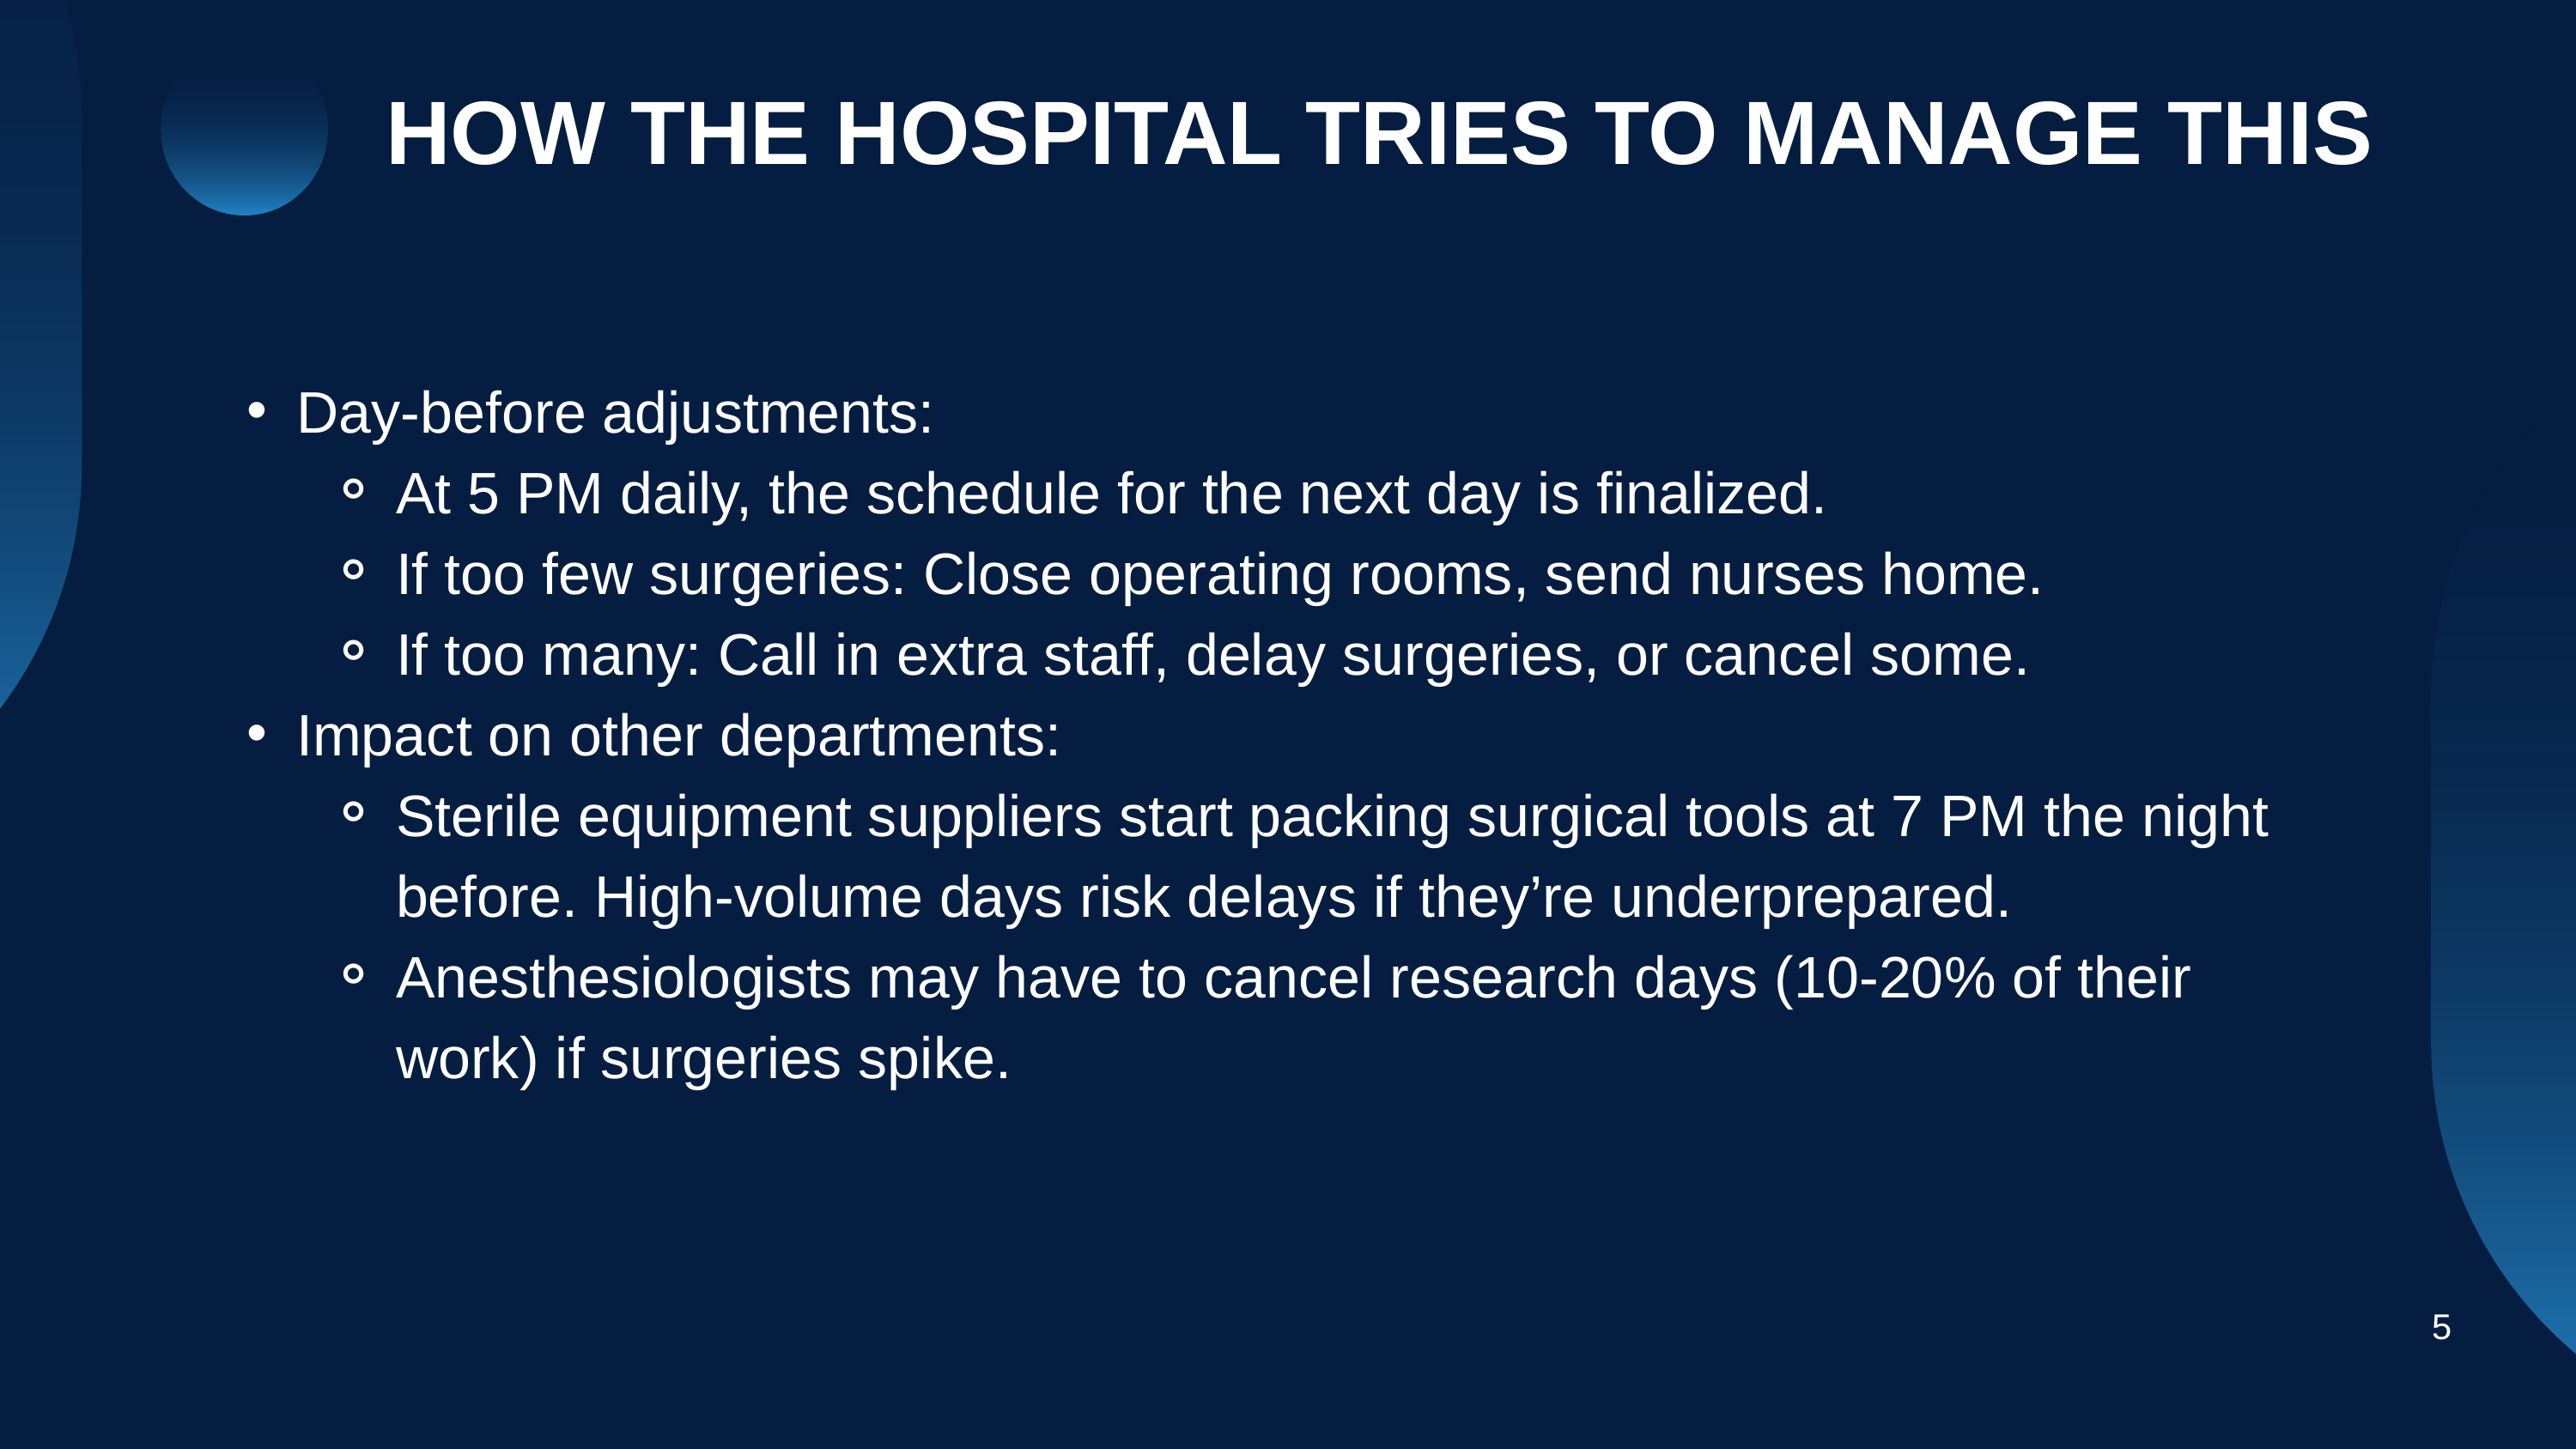

HOW THE HOSPITAL TRIES TO MANAGE THIS

Day-before adjustments:
At 5 PM daily, the schedule for the next day is finalized.
If too few surgeries: Close operating rooms, send nurses home.
If too many: Call in extra staff, delay surgeries, or cancel some.
Impact on other departments:
Sterile equipment suppliers start packing surgical tools at 7 PM the night before. High-volume days risk delays if they’re underprepared.
Anesthesiologists may have to cancel research days (10-20% of their work) if surgeries spike.

5